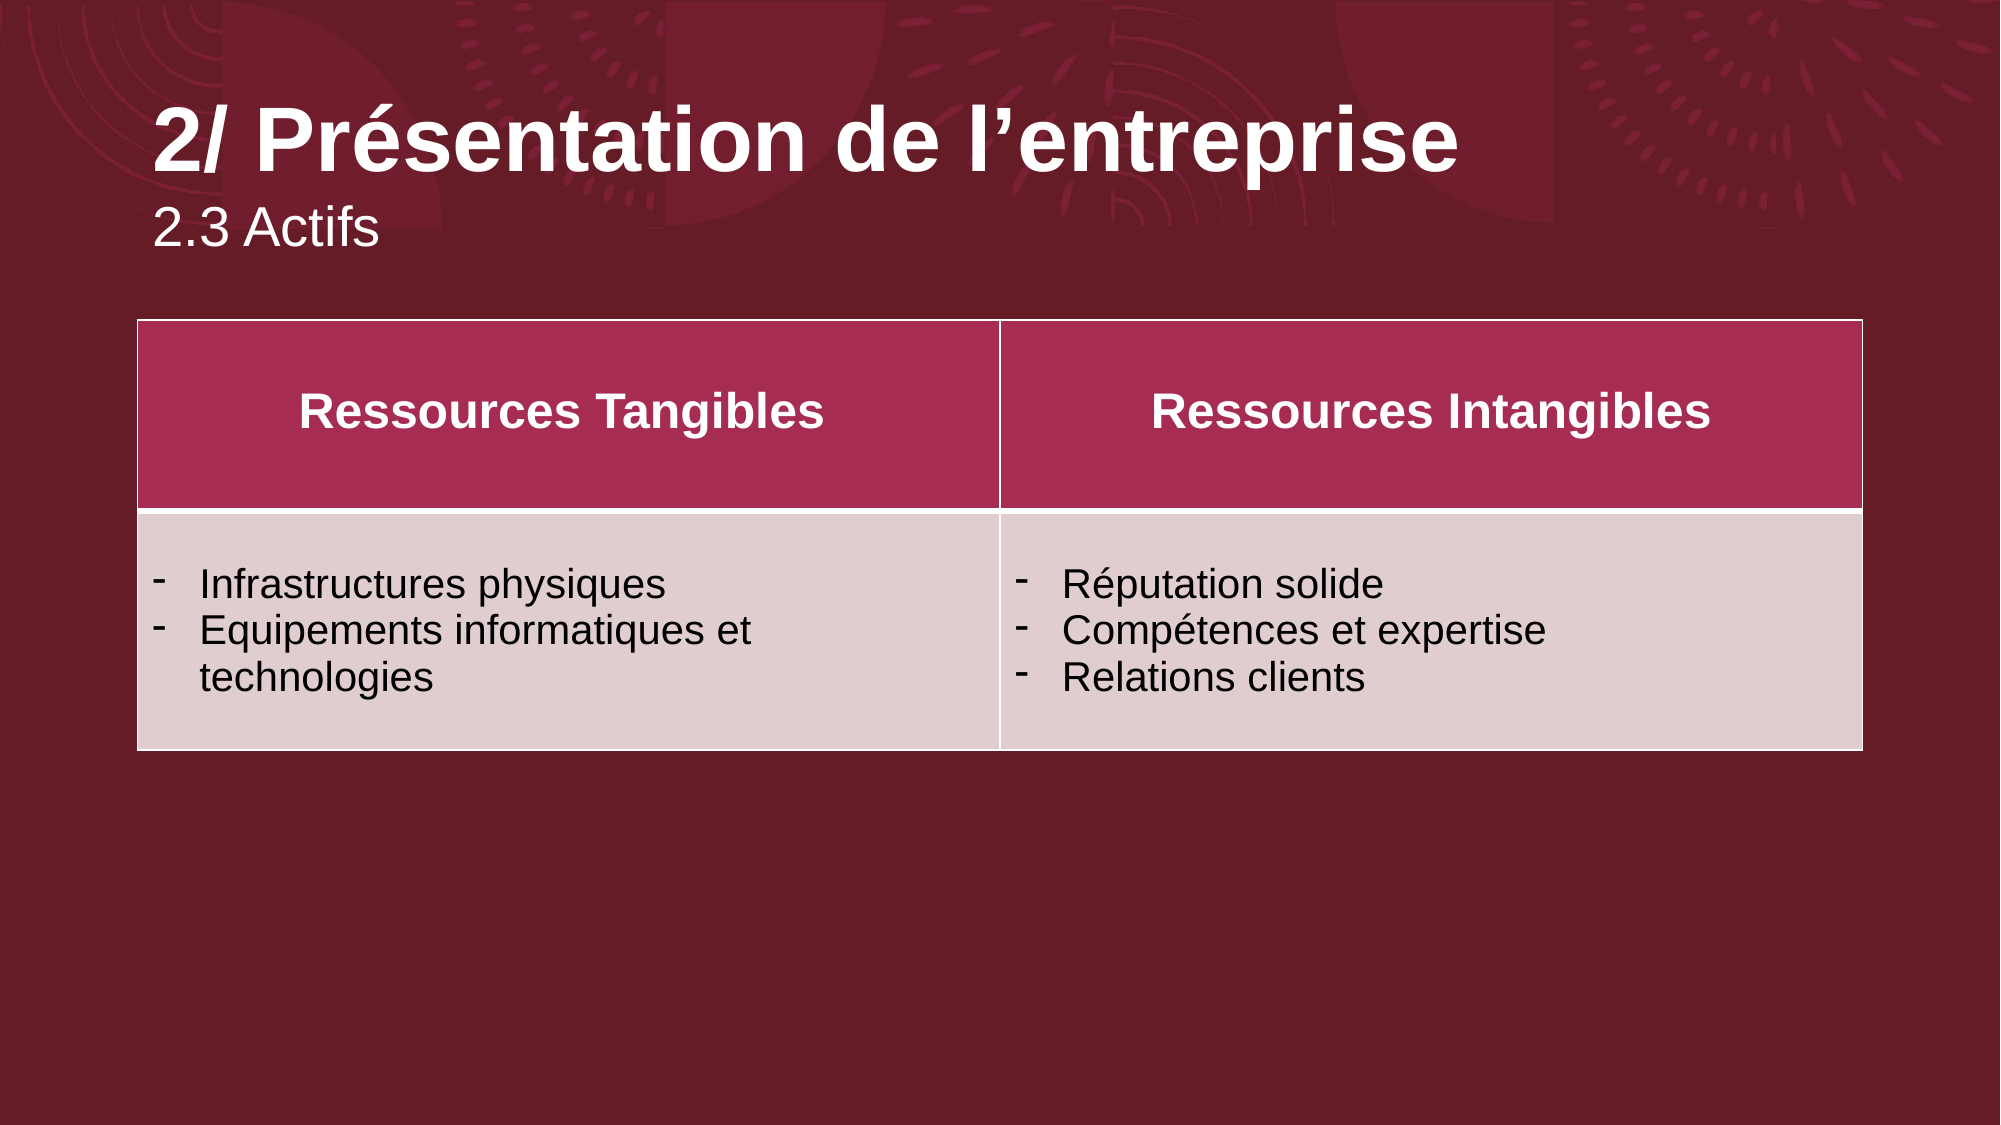

# 2/ Présentation de l’entreprise 2.3 Actifs
| Ressources Tangibles | Ressources Intangibles |
| --- | --- |
| Infrastructures physiques Equipements informatiques et technologies | Réputation solide Compétences et expertise Relations clients |